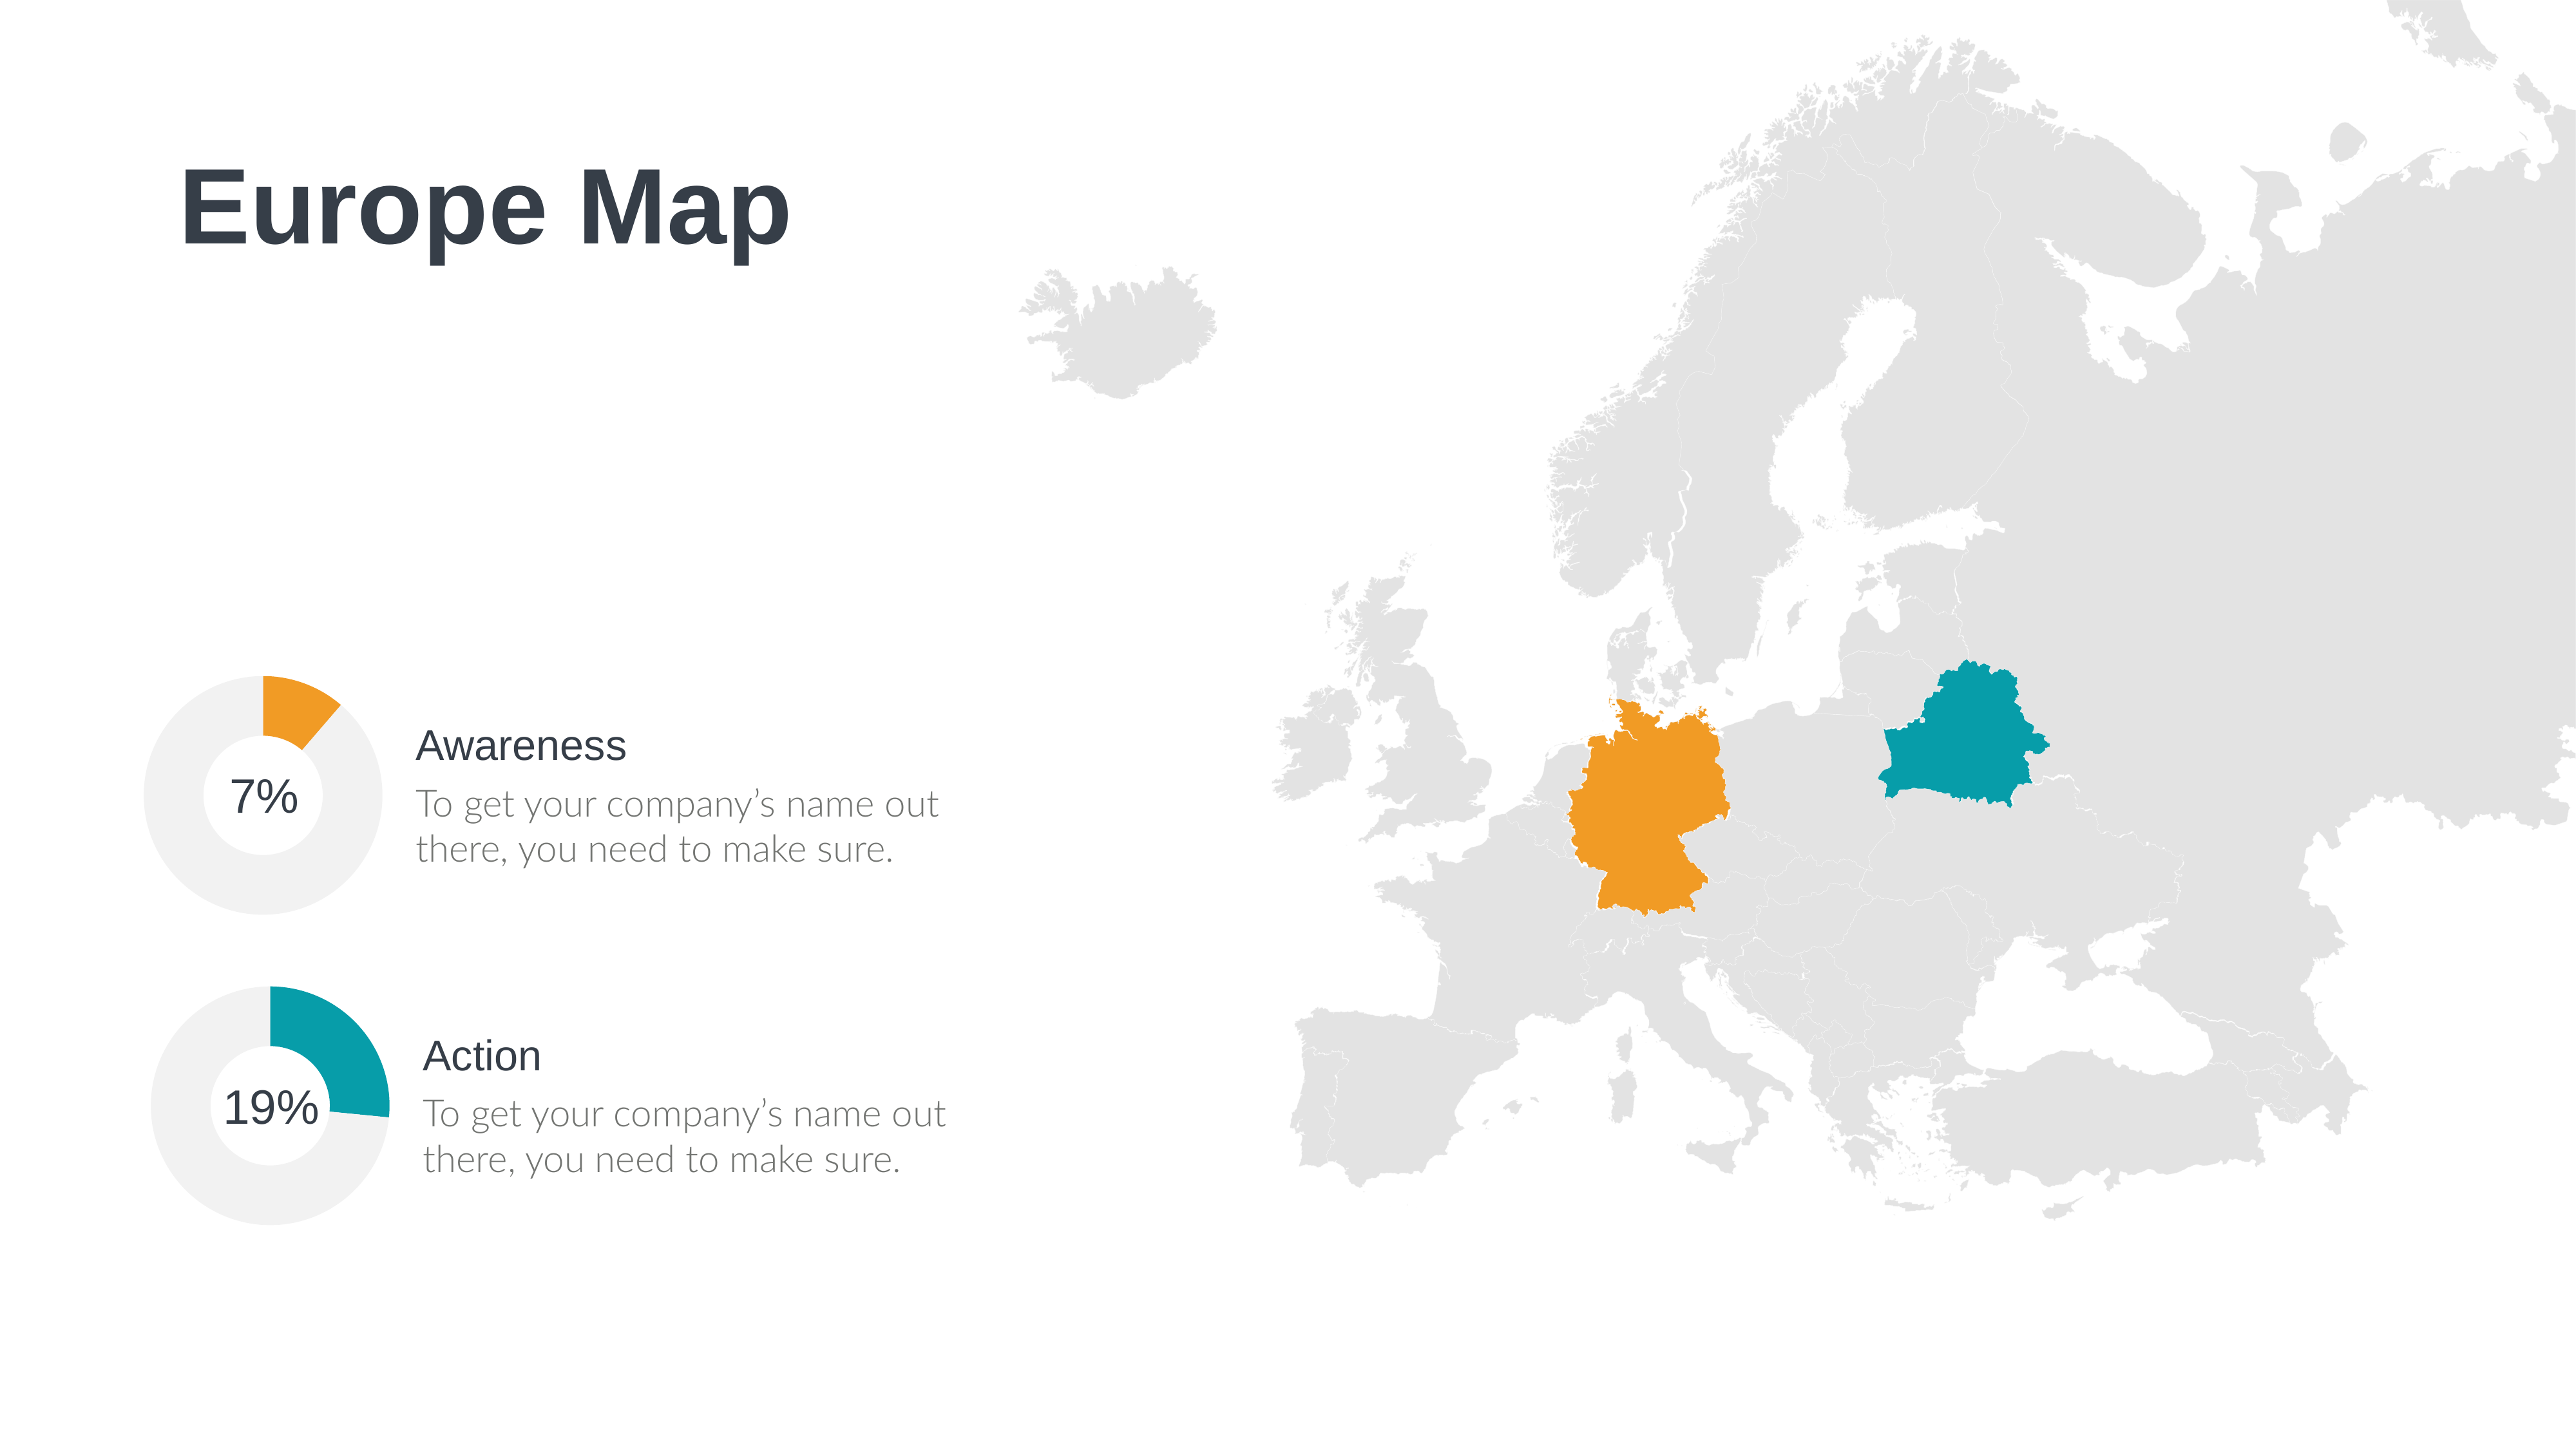

Europe Map

### Chart

| Category | Sales |
|---|---|
| 1st Qtr | 1.2 |
| 2nd Qtr | 9.4 |
7%
Awareness
To get your company’s name out there, you need to make sure.

### Chart

| Category | Sales |
|---|---|
| 1st Qtr | 3.4 |
| 2nd Qtr | 9.4 |
19%
Action
To get your company’s name out there, you need to make sure.